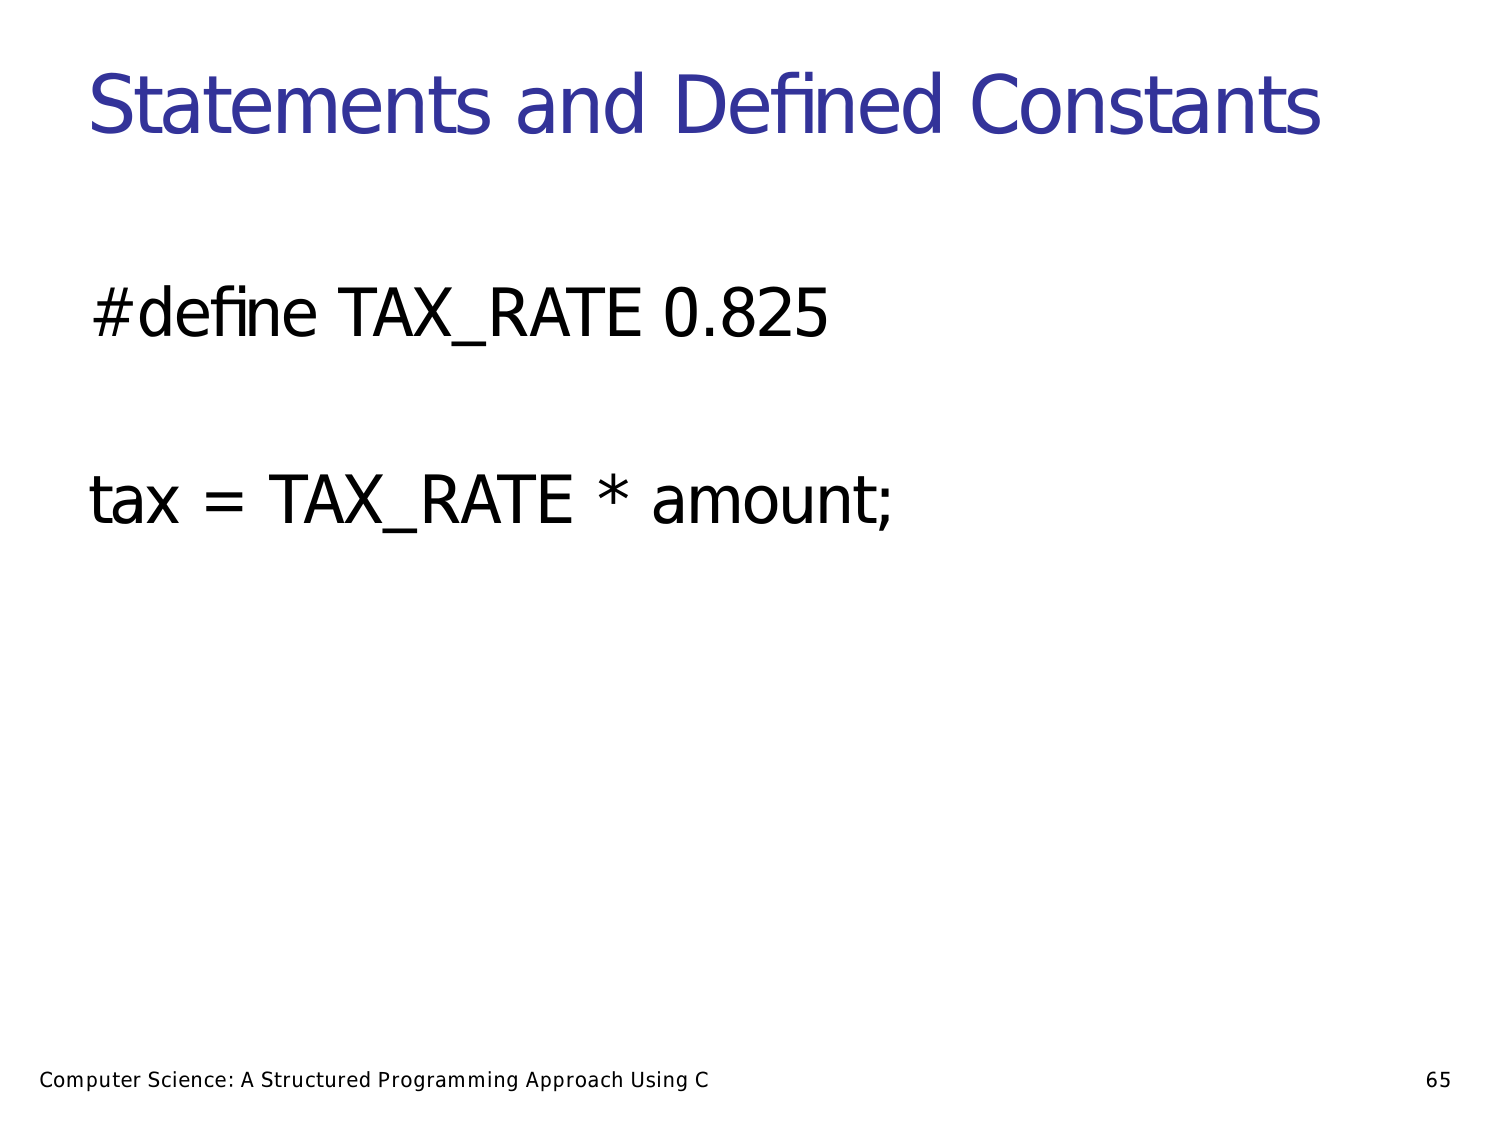

# Statements and Defined Constants
#define TAX_RATE 0.825

tax = TAX_RATE * amount;
Computer Science: A Structured Programming Approach Using C
65